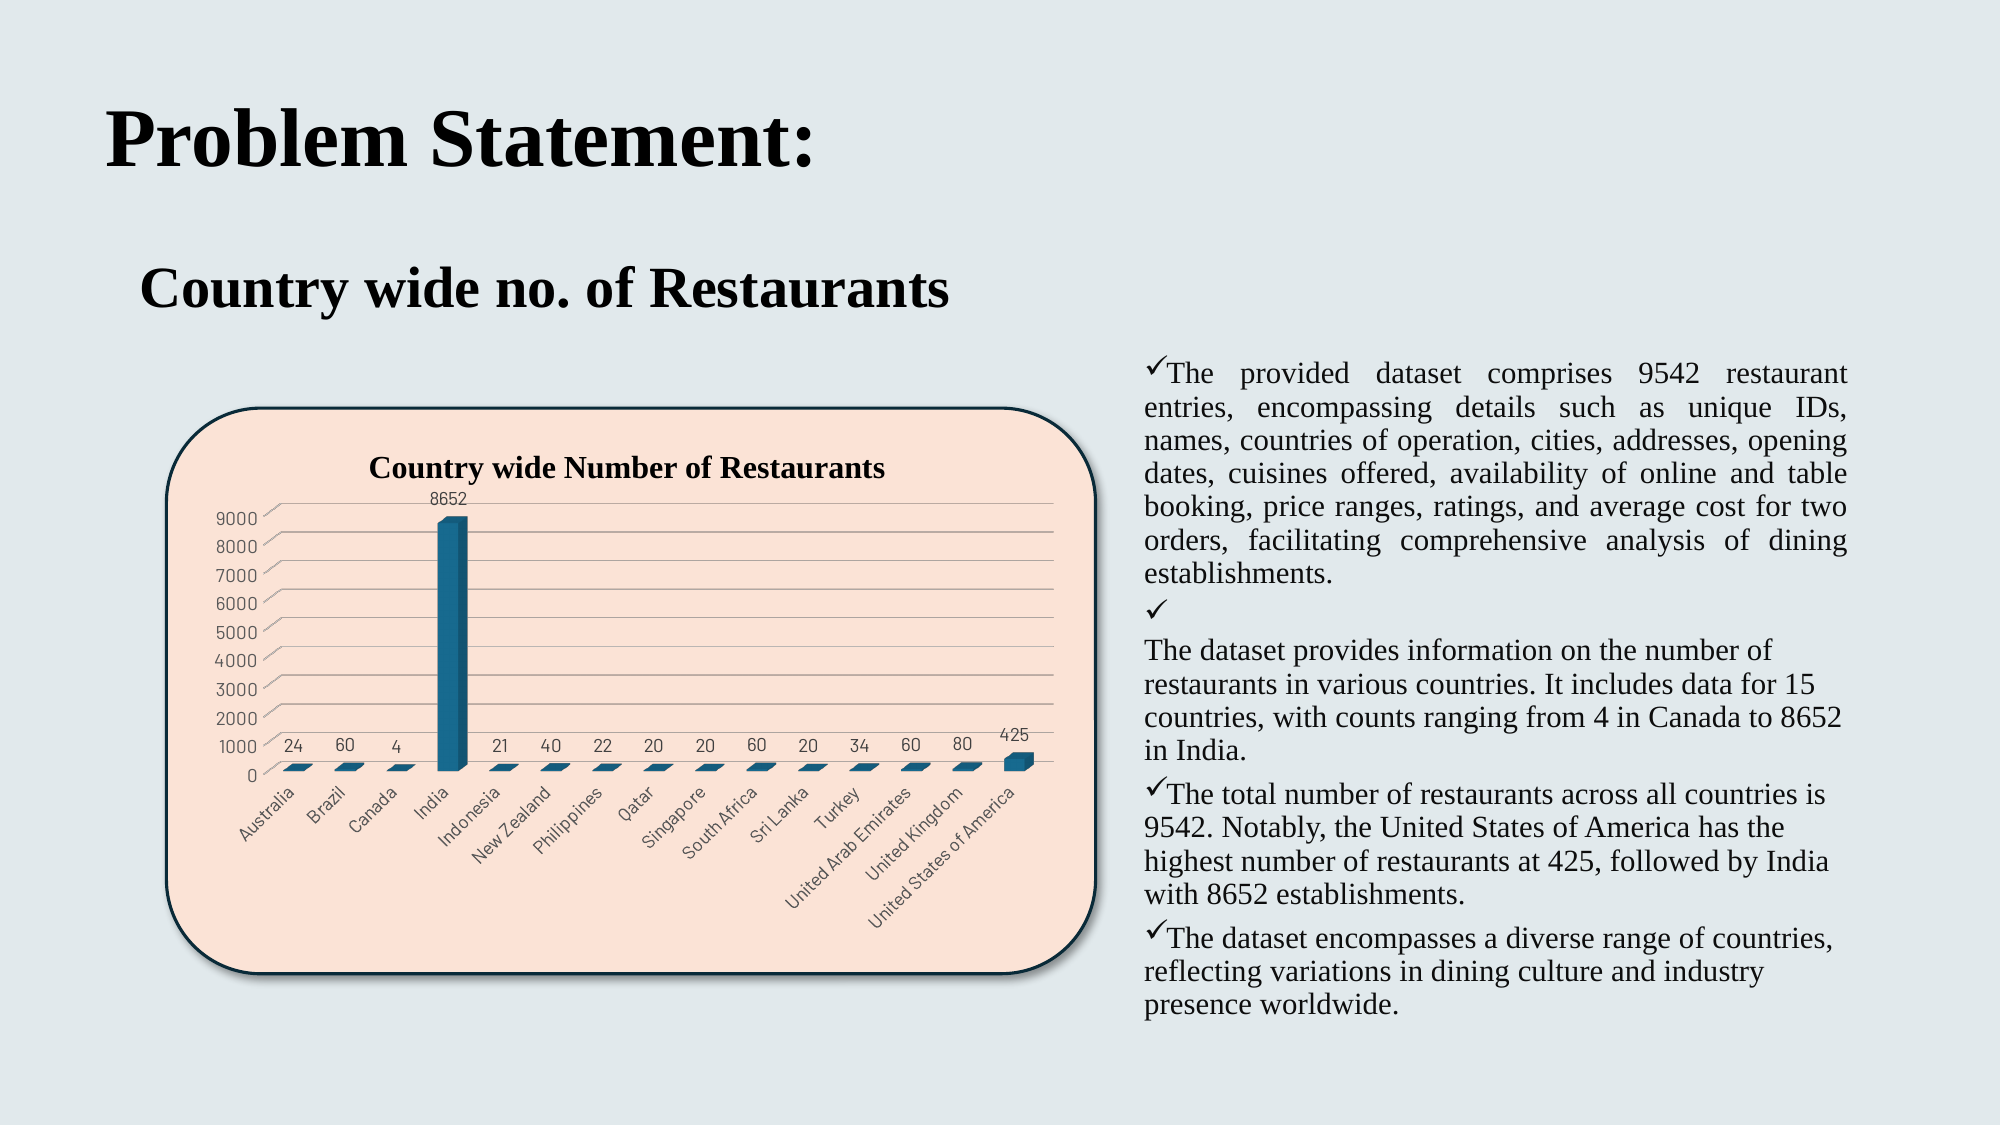

# Problem Statement:
Country wide no. of Restaurants
The provided dataset comprises 9542 restaurant entries, encompassing details such as unique IDs, names, countries of operation, cities, addresses, opening dates, cuisines offered, availability of online and table booking, price ranges, ratings, and average cost for two orders, facilitating comprehensive analysis of dining establishments.
The dataset provides information on the number of restaurants in various countries. It includes data for 15 countries, with counts ranging from 4 in Canada to 8652 in India.
The total number of restaurants across all countries is 9542. Notably, the United States of America has the highest number of restaurants at 425, followed by India with 8652 establishments.
The dataset encompasses a diverse range of countries, reflecting variations in dining culture and industry presence worldwide.

Country wide Number of Restaurants

[unsupported chart]